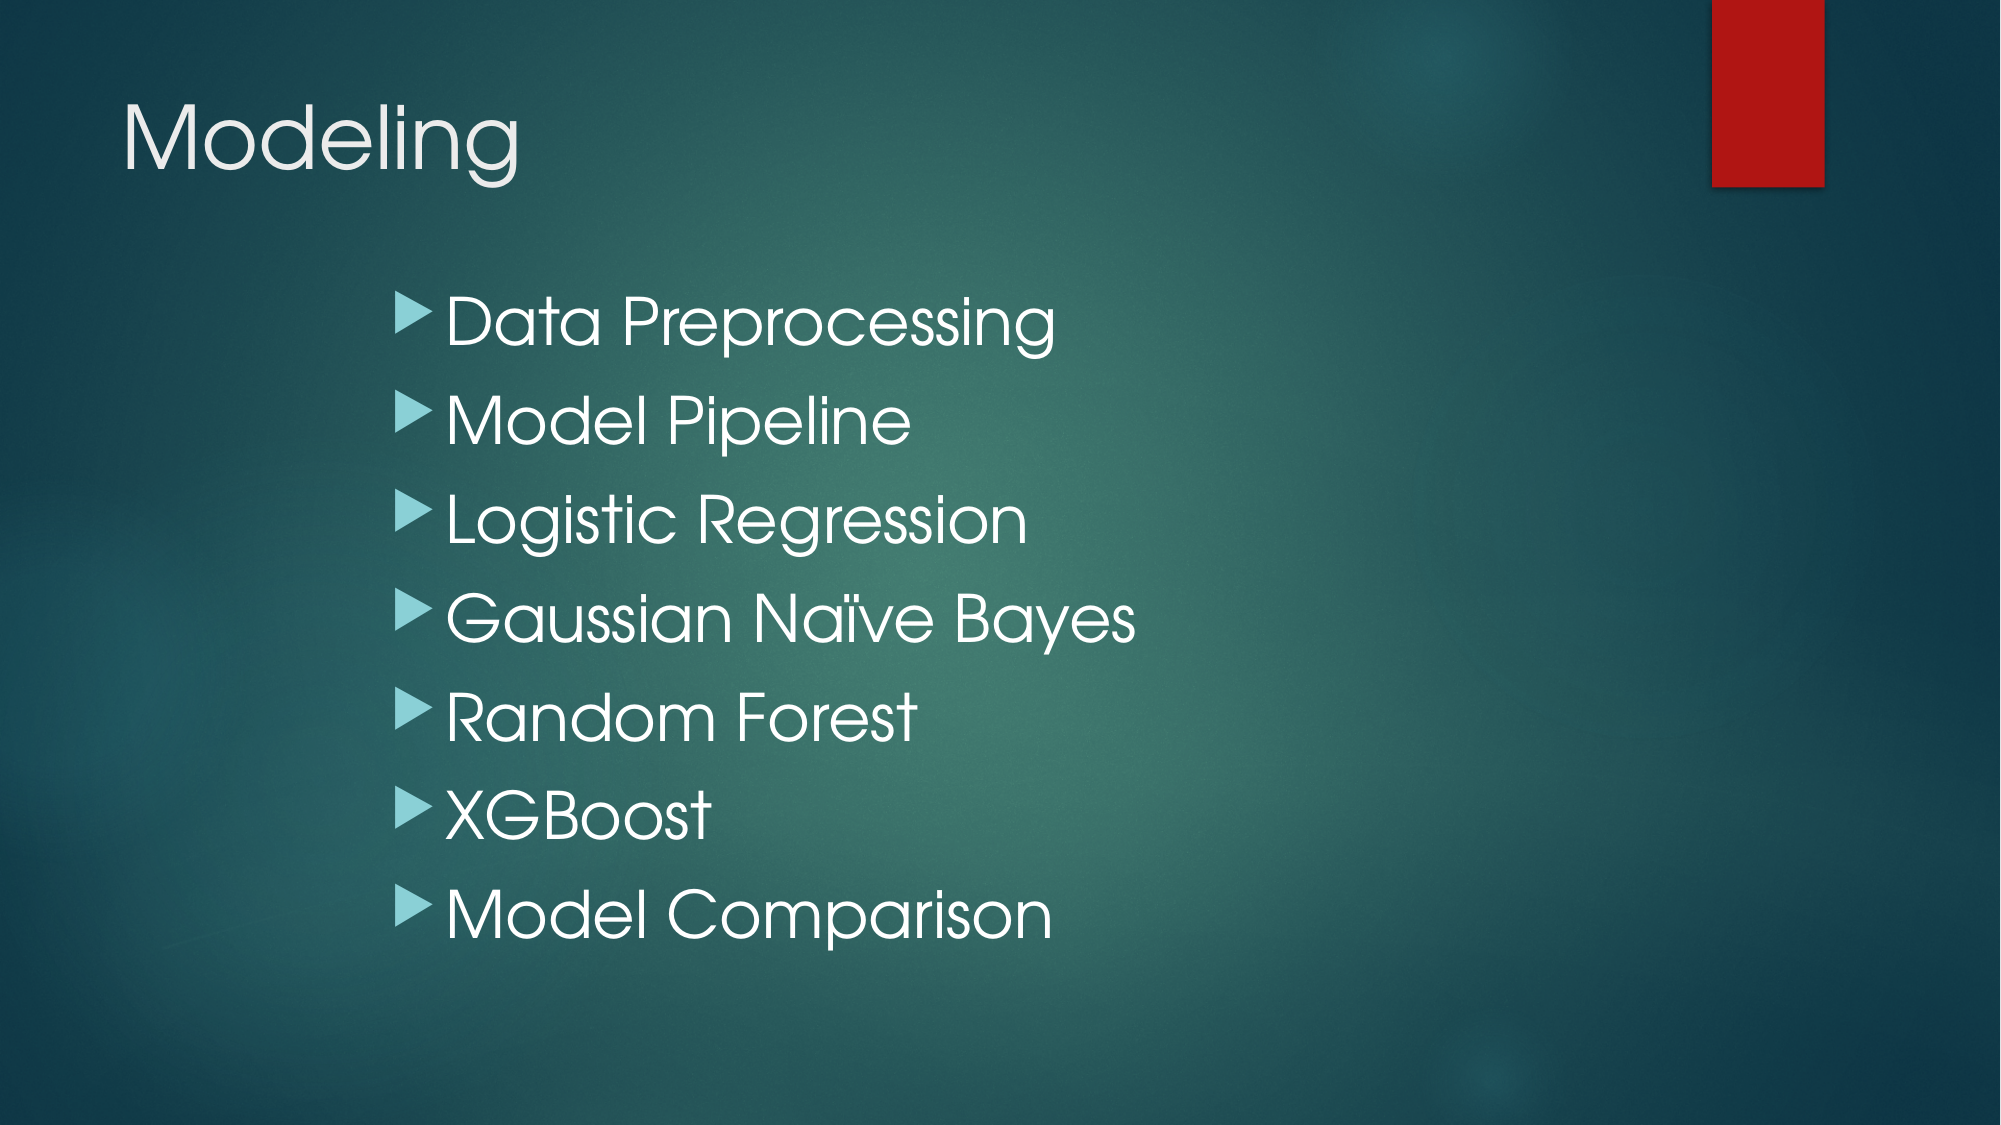

# Modeling
Data Preprocessing
Model Pipeline
Logistic Regression
Gaussian Naïve Bayes
Random Forest
XGBoost
Model Comparison